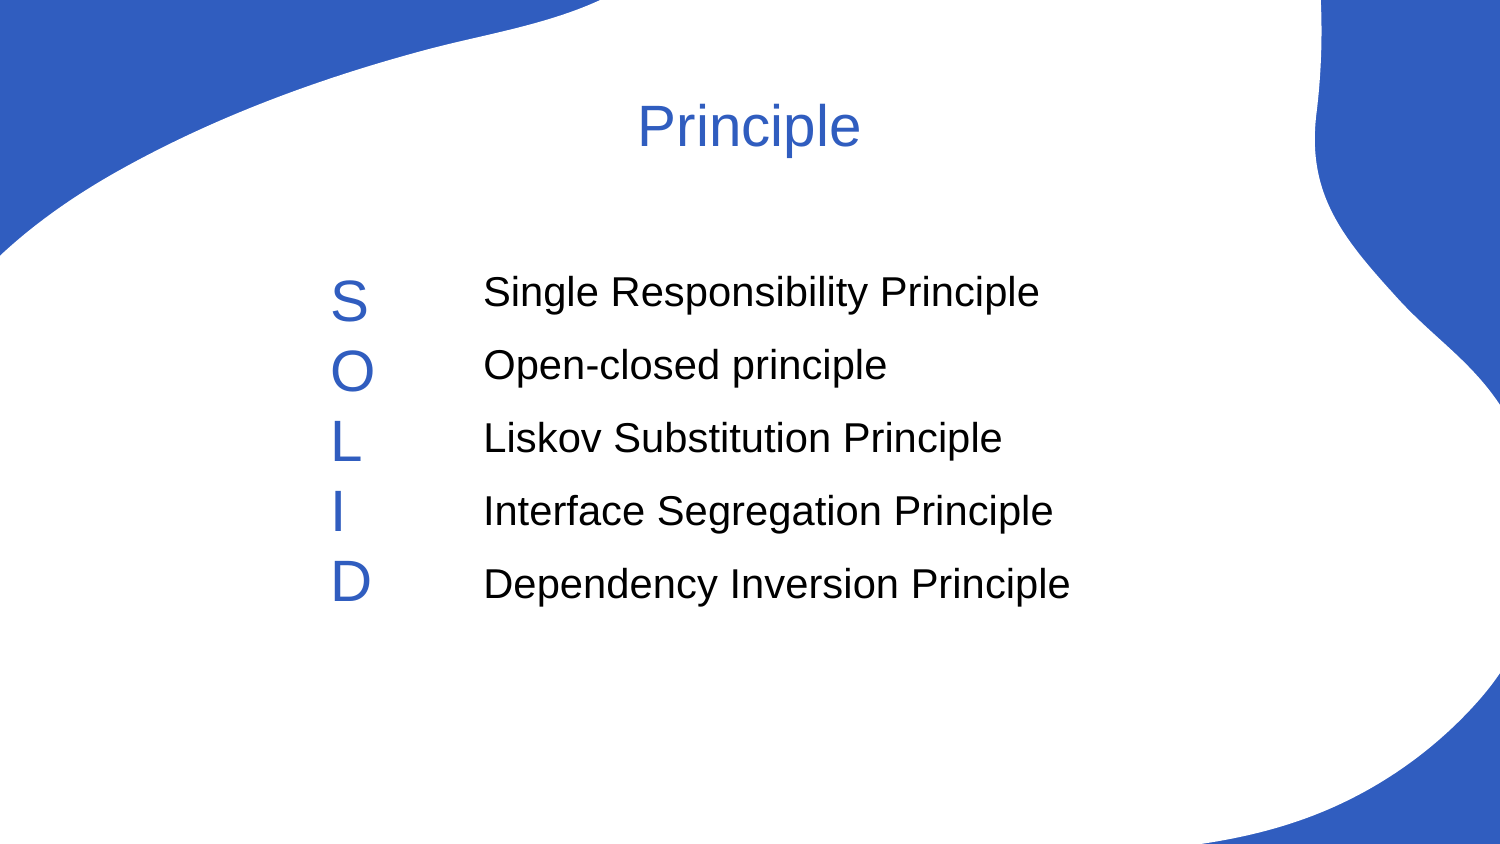

# Principle
S
O
L
I
D
Single Responsibility Principle
Open-closed principle
Liskov Substitution Principle
Interface Segregation Principle
Dependency Inversion Principle